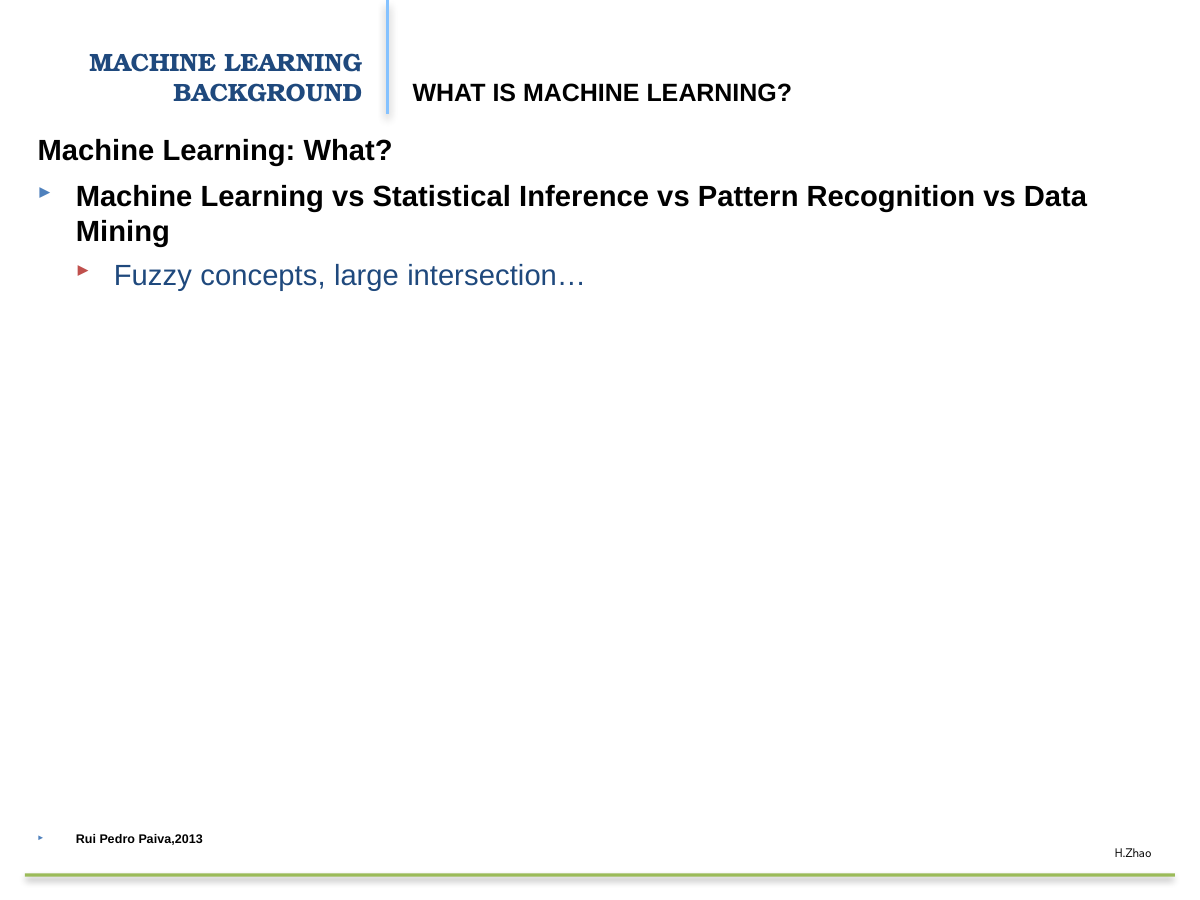

# MACHINE LEARNING BACKGROUND
WHAT IS MACHINE LEARNING?
Machine Learning: What?
Machine Learning vs Statistical Inference vs Pattern Recognition vs Data Mining
Fuzzy concepts, large intersection…
Rui Pedro Paiva,2013